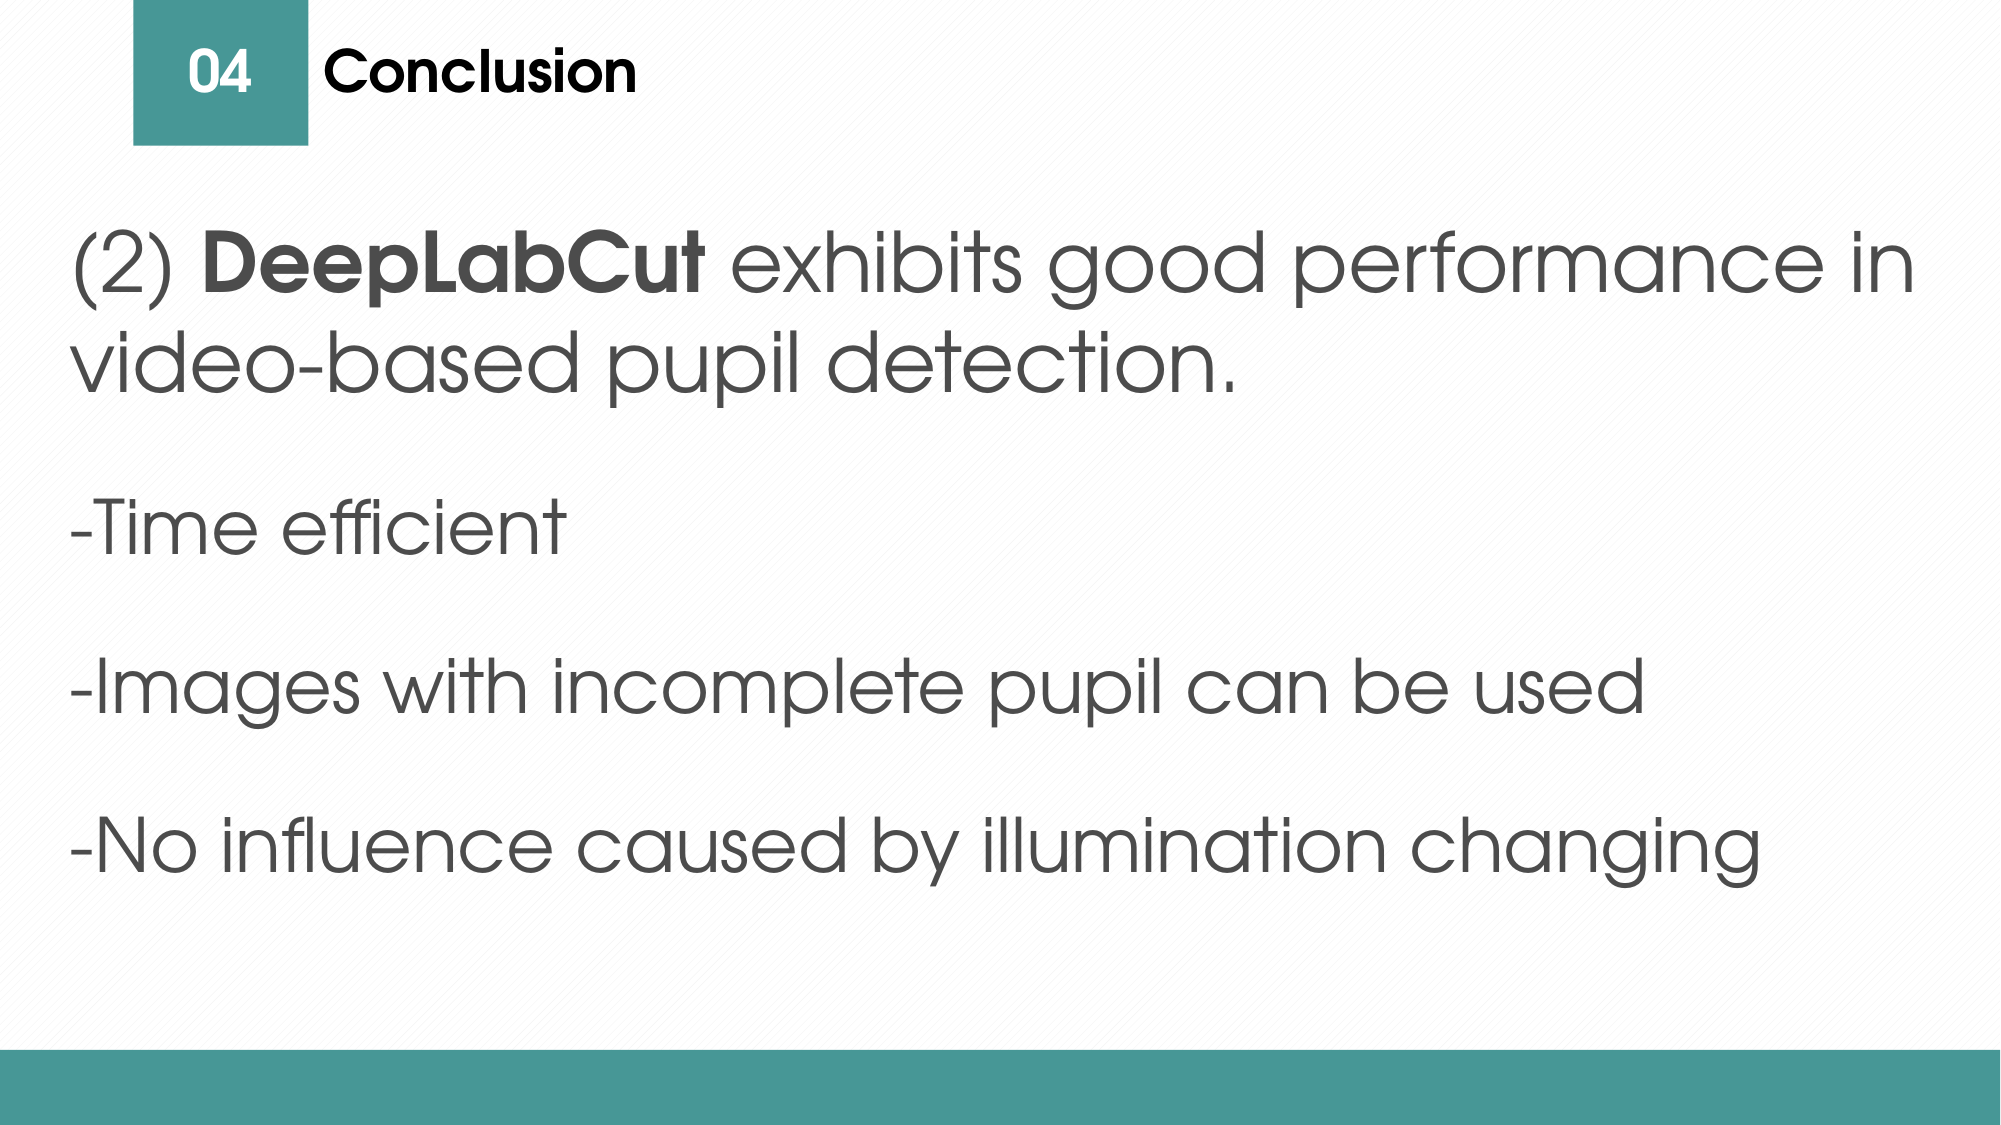

04
Conclusion
(2) DeepLabCut exhibits good performance in video-based pupil detection.
-Time efficient
-Images with incomplete pupil can be used
-No influence caused by illumination changing